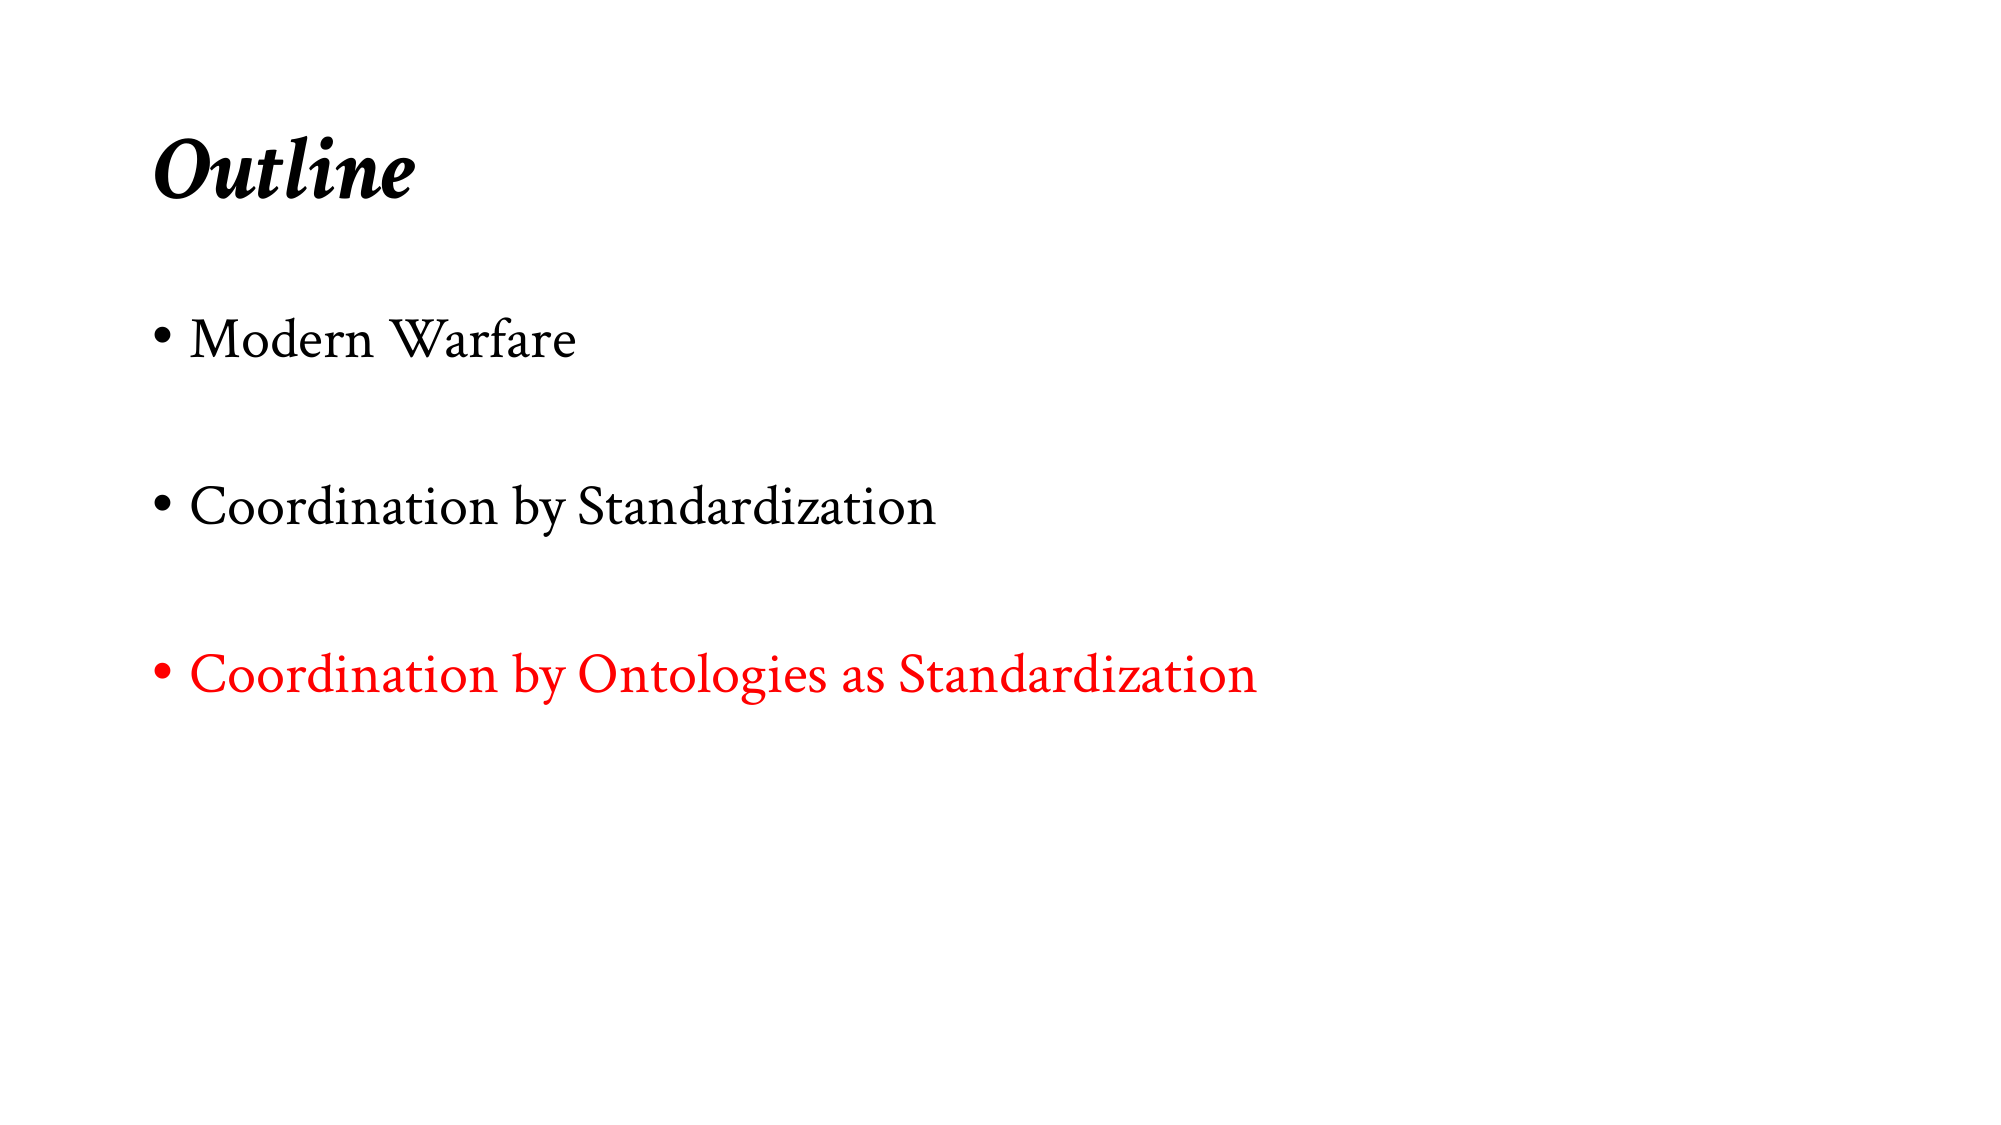

# Outline
Modern Warfare

Coordination by Standardization

Coordination by Ontologies as Standardization